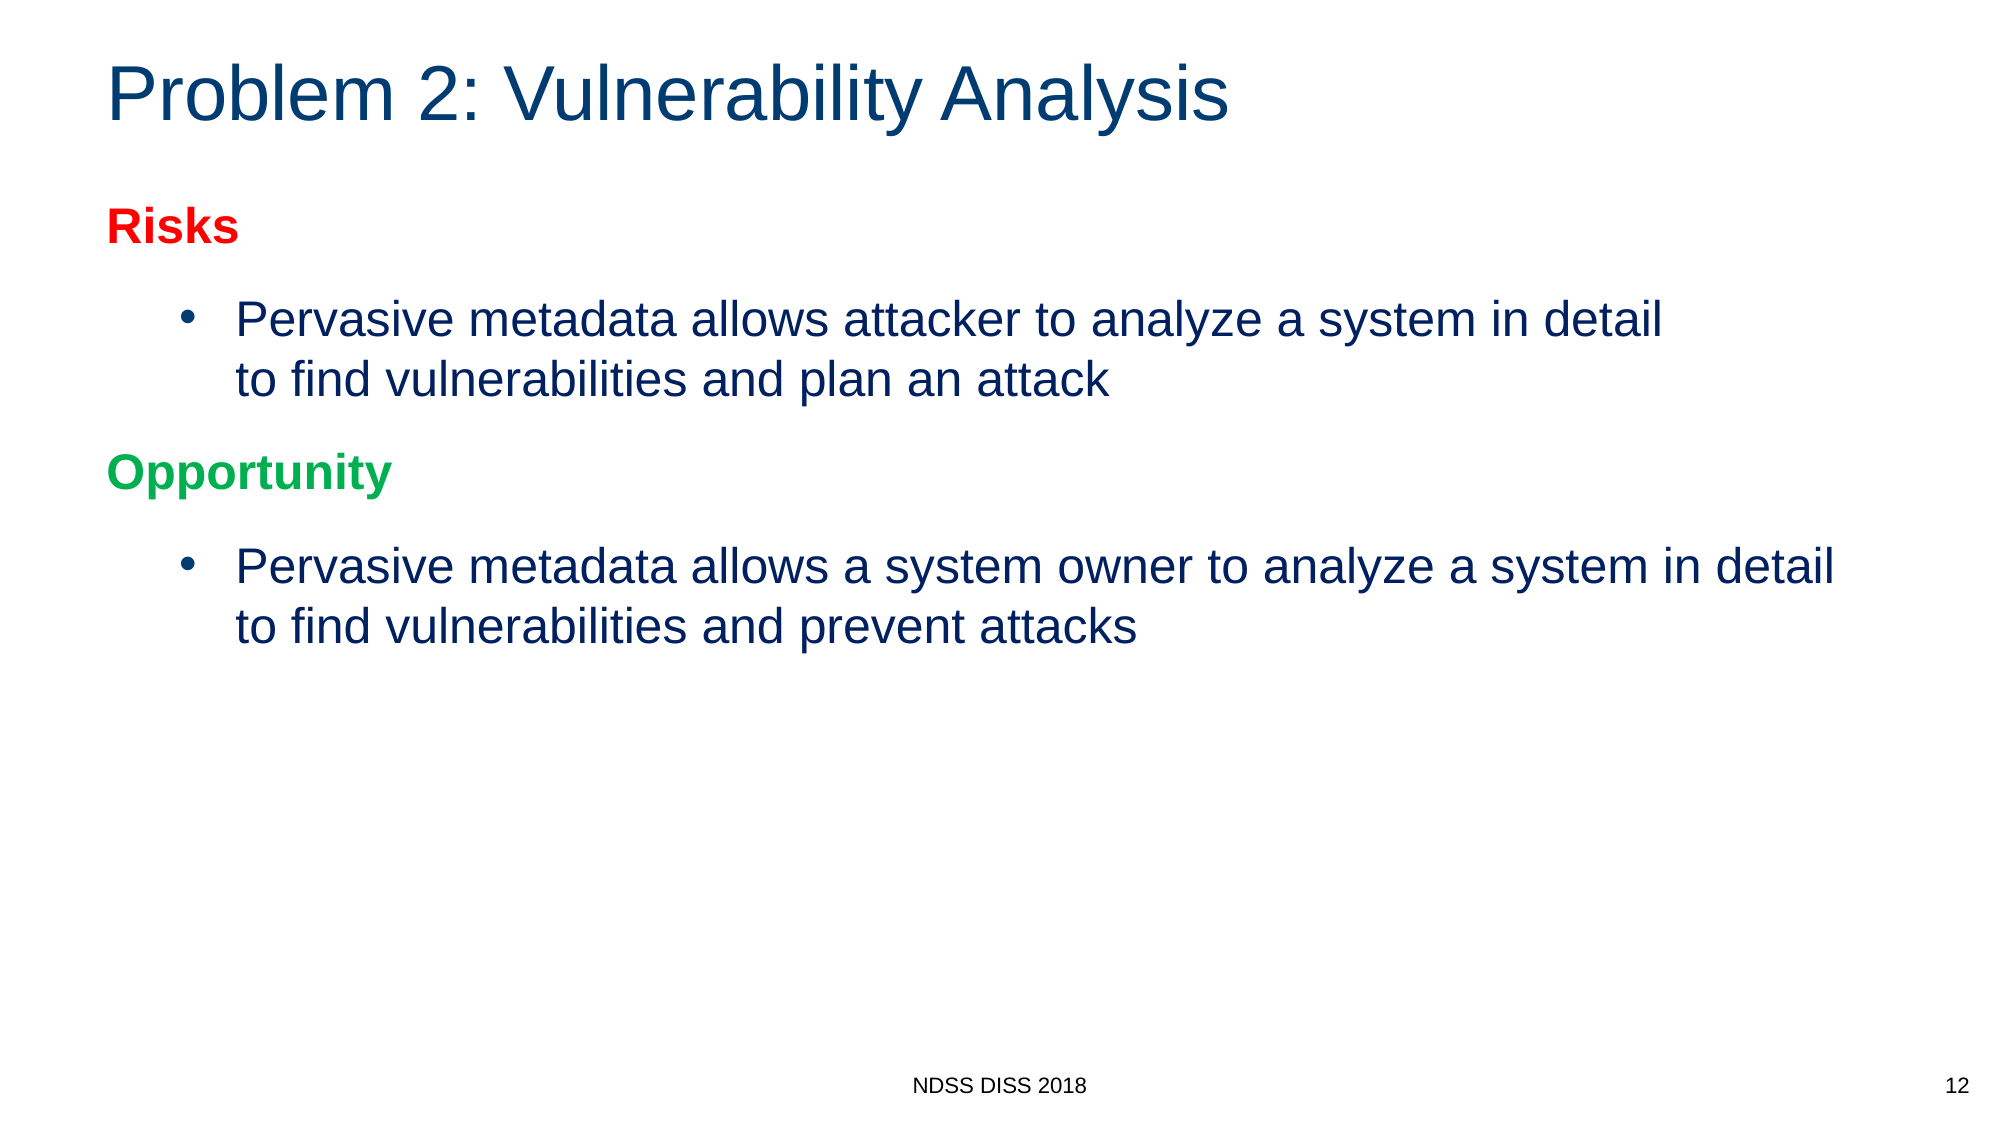

# Problem 2: Vulnerability Analysis
Risks
Pervasive metadata allows attacker to analyze a system in detail
to find vulnerabilities and plan an attack
Opportunity
Pervasive metadata allows a system owner to analyze a system in detail
to find vulnerabilities and prevent attacks

NDSS DISS 2018
12